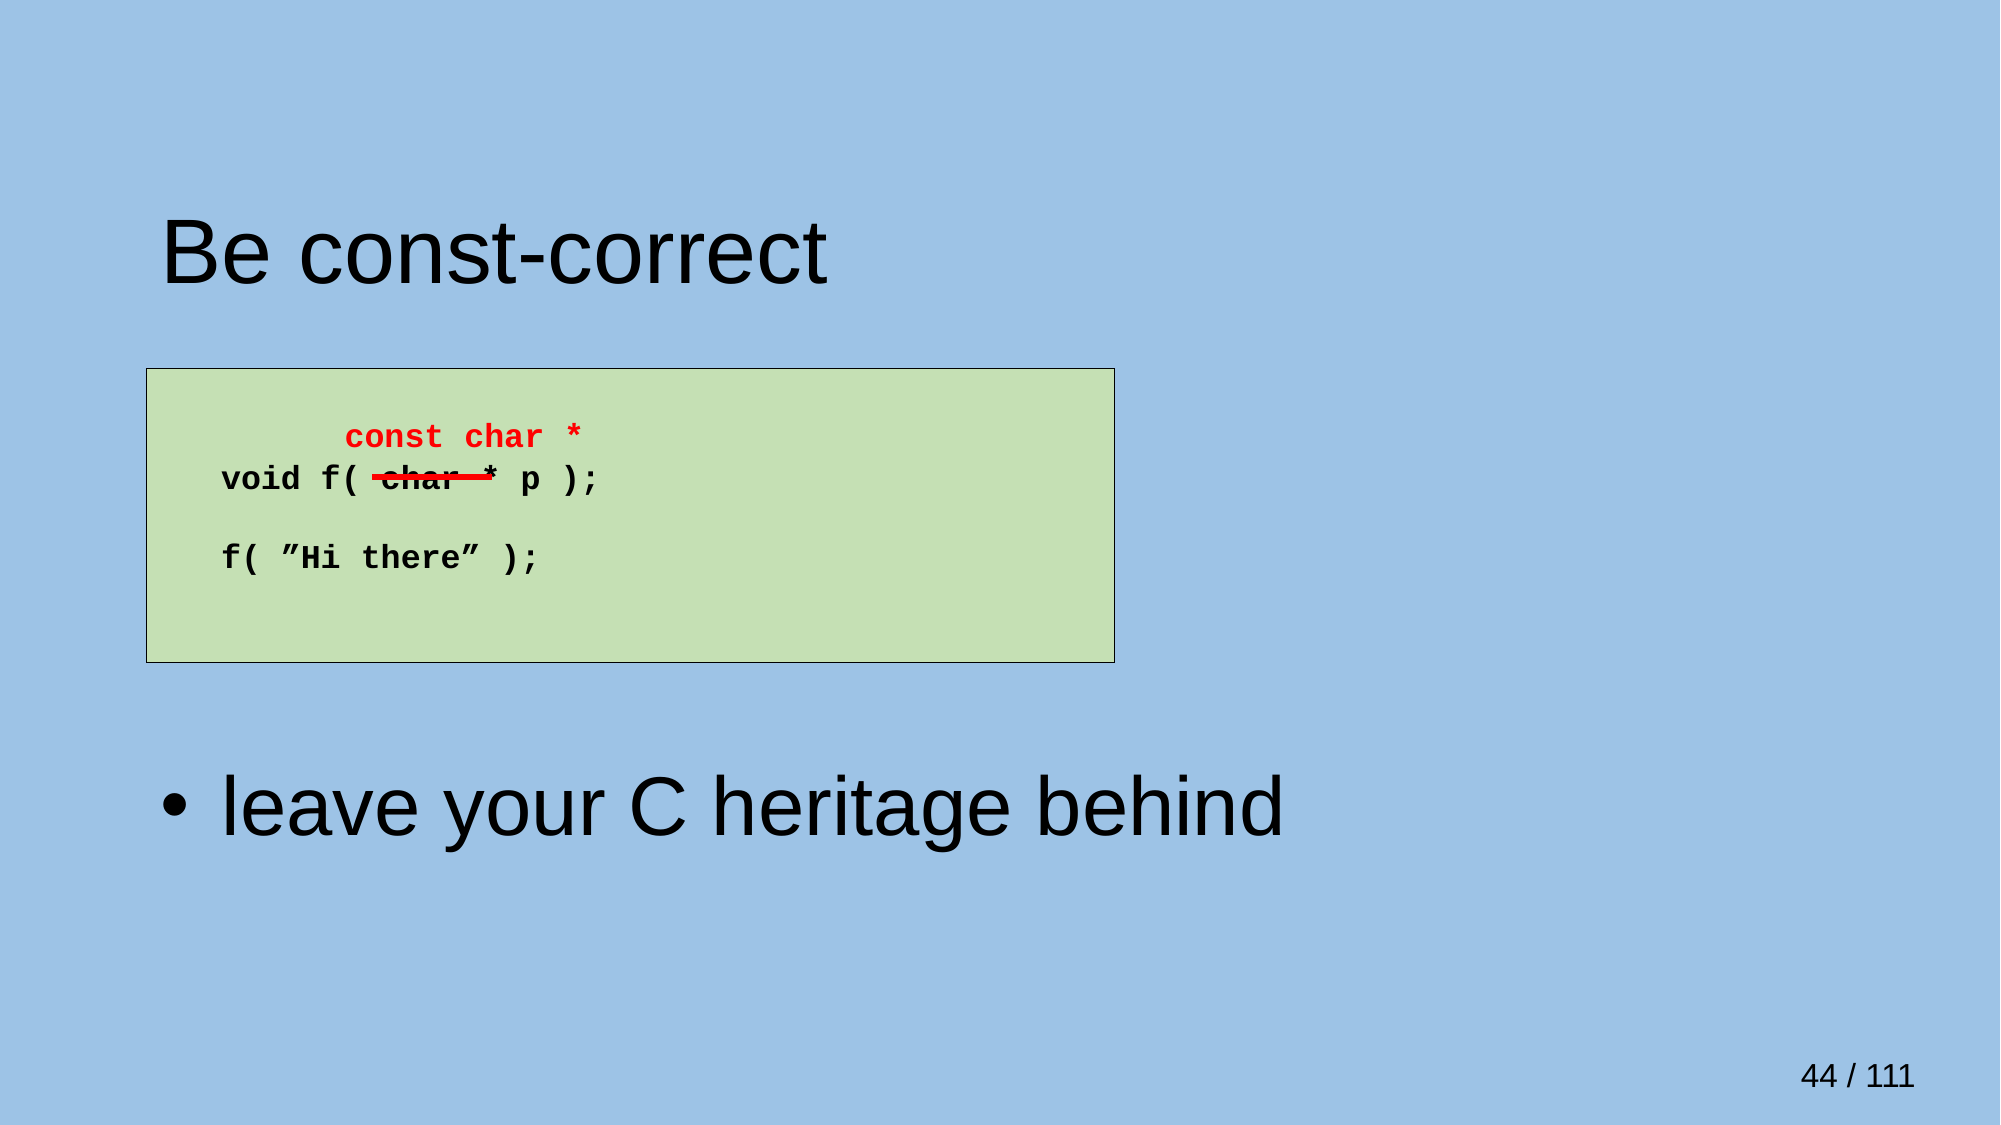

Be const-correct

   void f( char * p );
   f( ”Hi there” );

const char *
 leave your C heritage behind